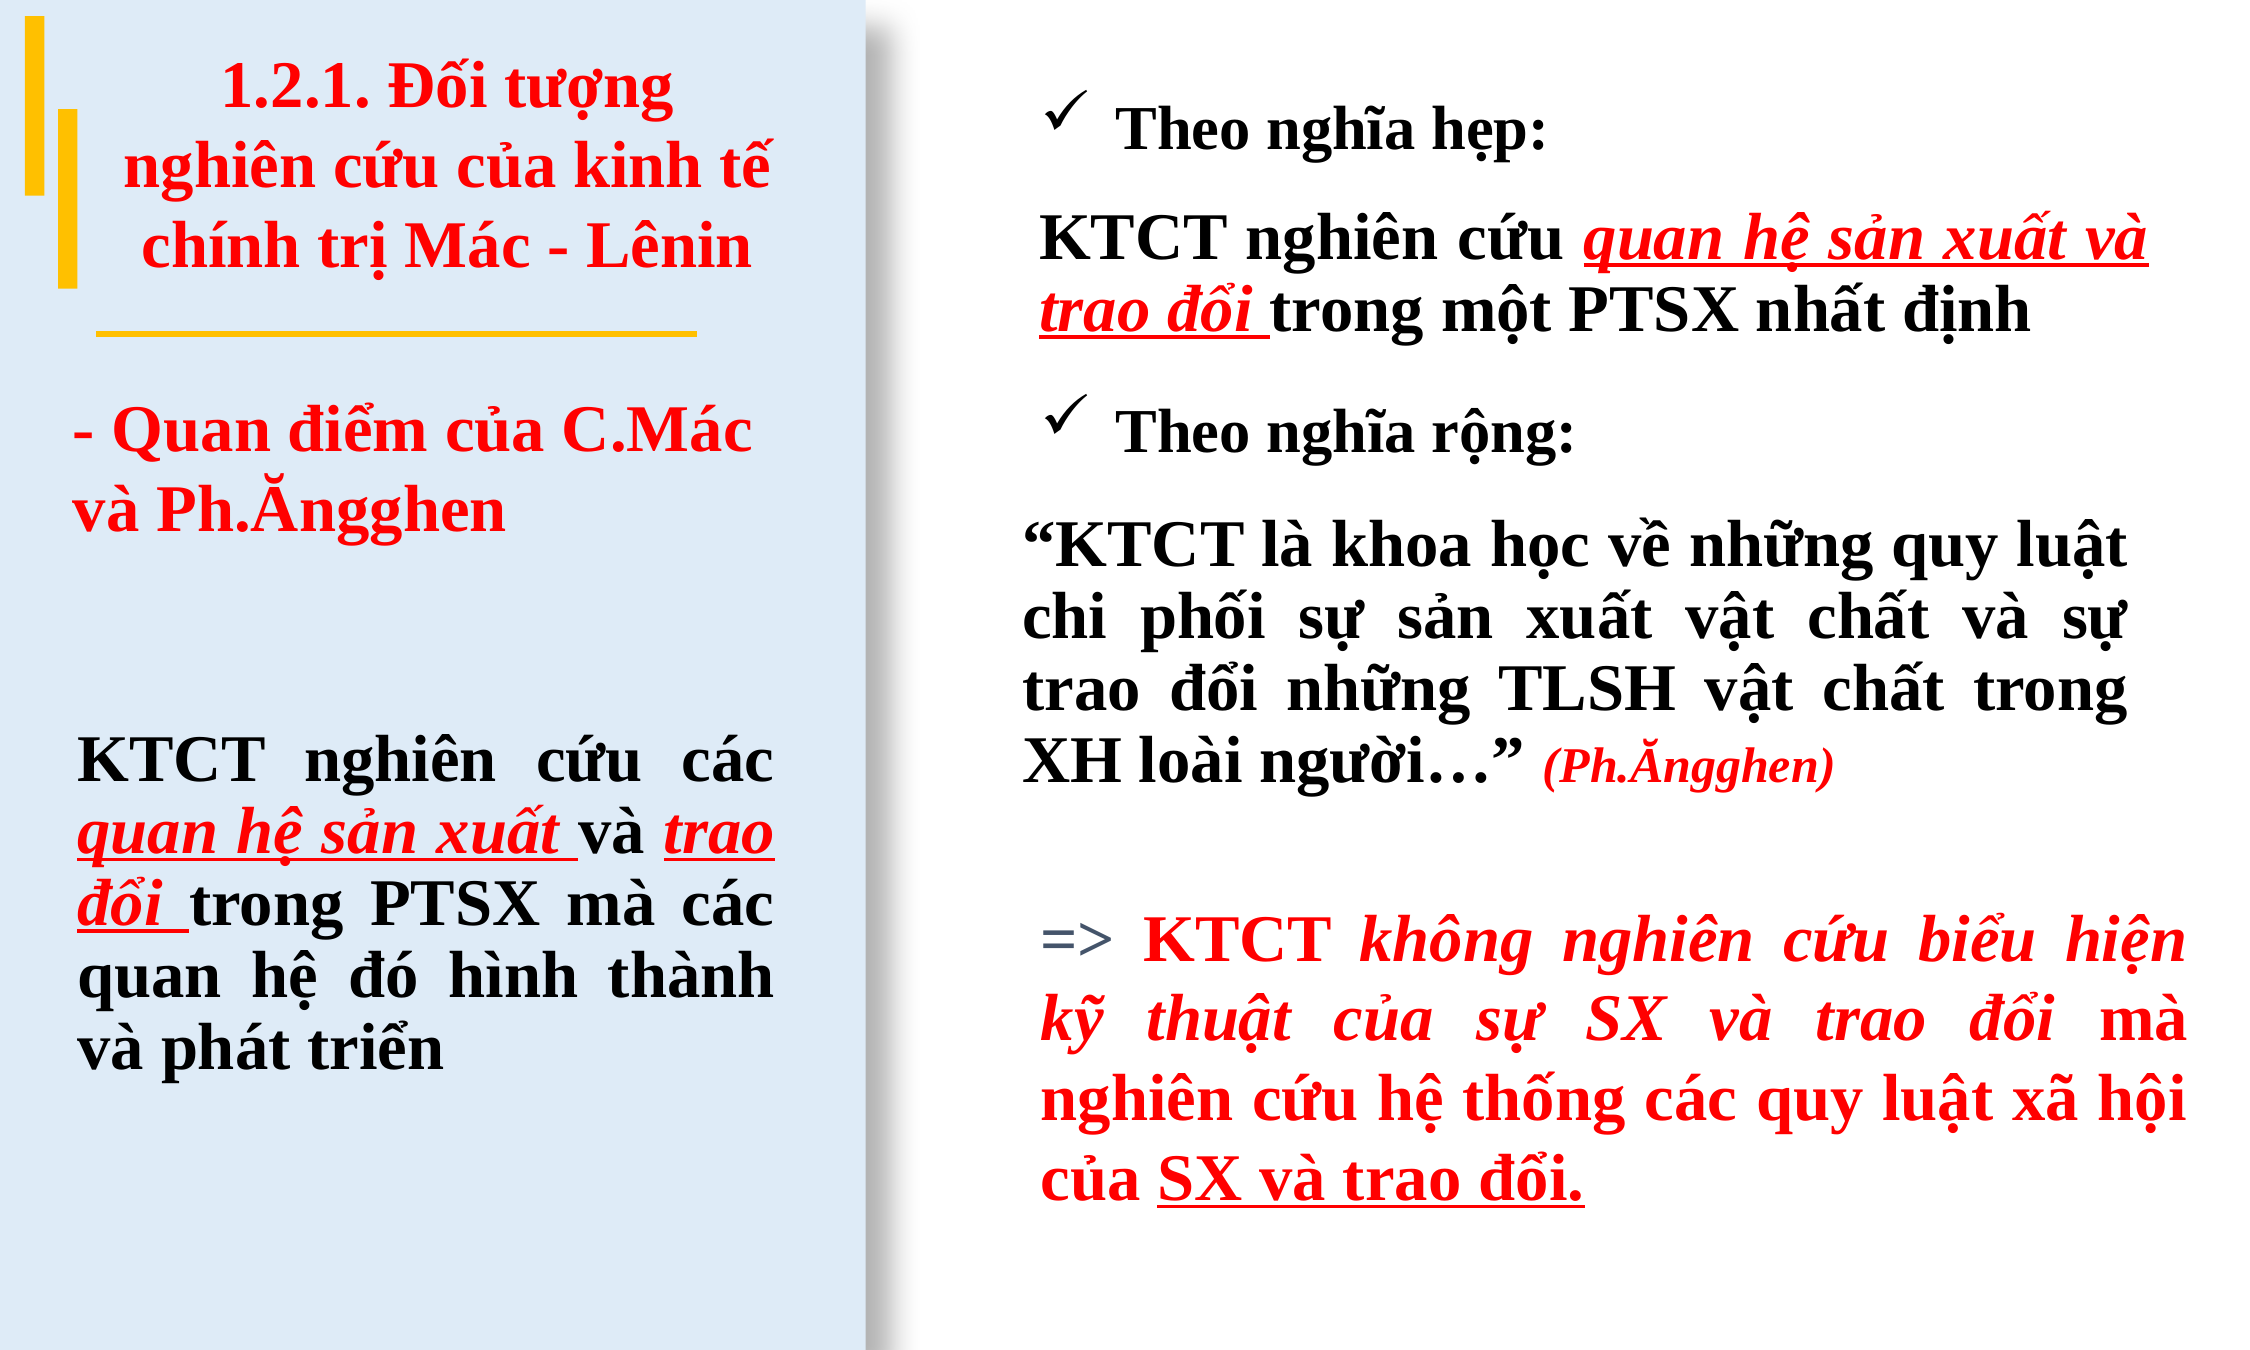

1.2.1. Đối tượng nghiên cứu của kinh tế chính trị Mác - Lênin
Theo nghĩa hẹp:

KTCT nghiên cứu quan hệ sản xuất và trao đổi trong một PTSX nhất định
- Quan điểm của C.Mác và Ph.Ăngghen
Theo nghĩa rộng:
“KTCT là khoa học về những quy luật chi phối sự sản xuất vật chất và sự trao đổi những TLSH vật chất trong XH loài người…” (Ph.Ăngghen)
KTCT nghiên cứu các quan hệ sản xuất và trao đổi trong PTSX mà các quan hệ đó hình thành và phát triển
=> KTCT không nghiên cứu biểu hiện kỹ thuật của sự SX và trao đổi mà nghiên cứu hệ thống các quy luật xã hội của SX và trao đổi.